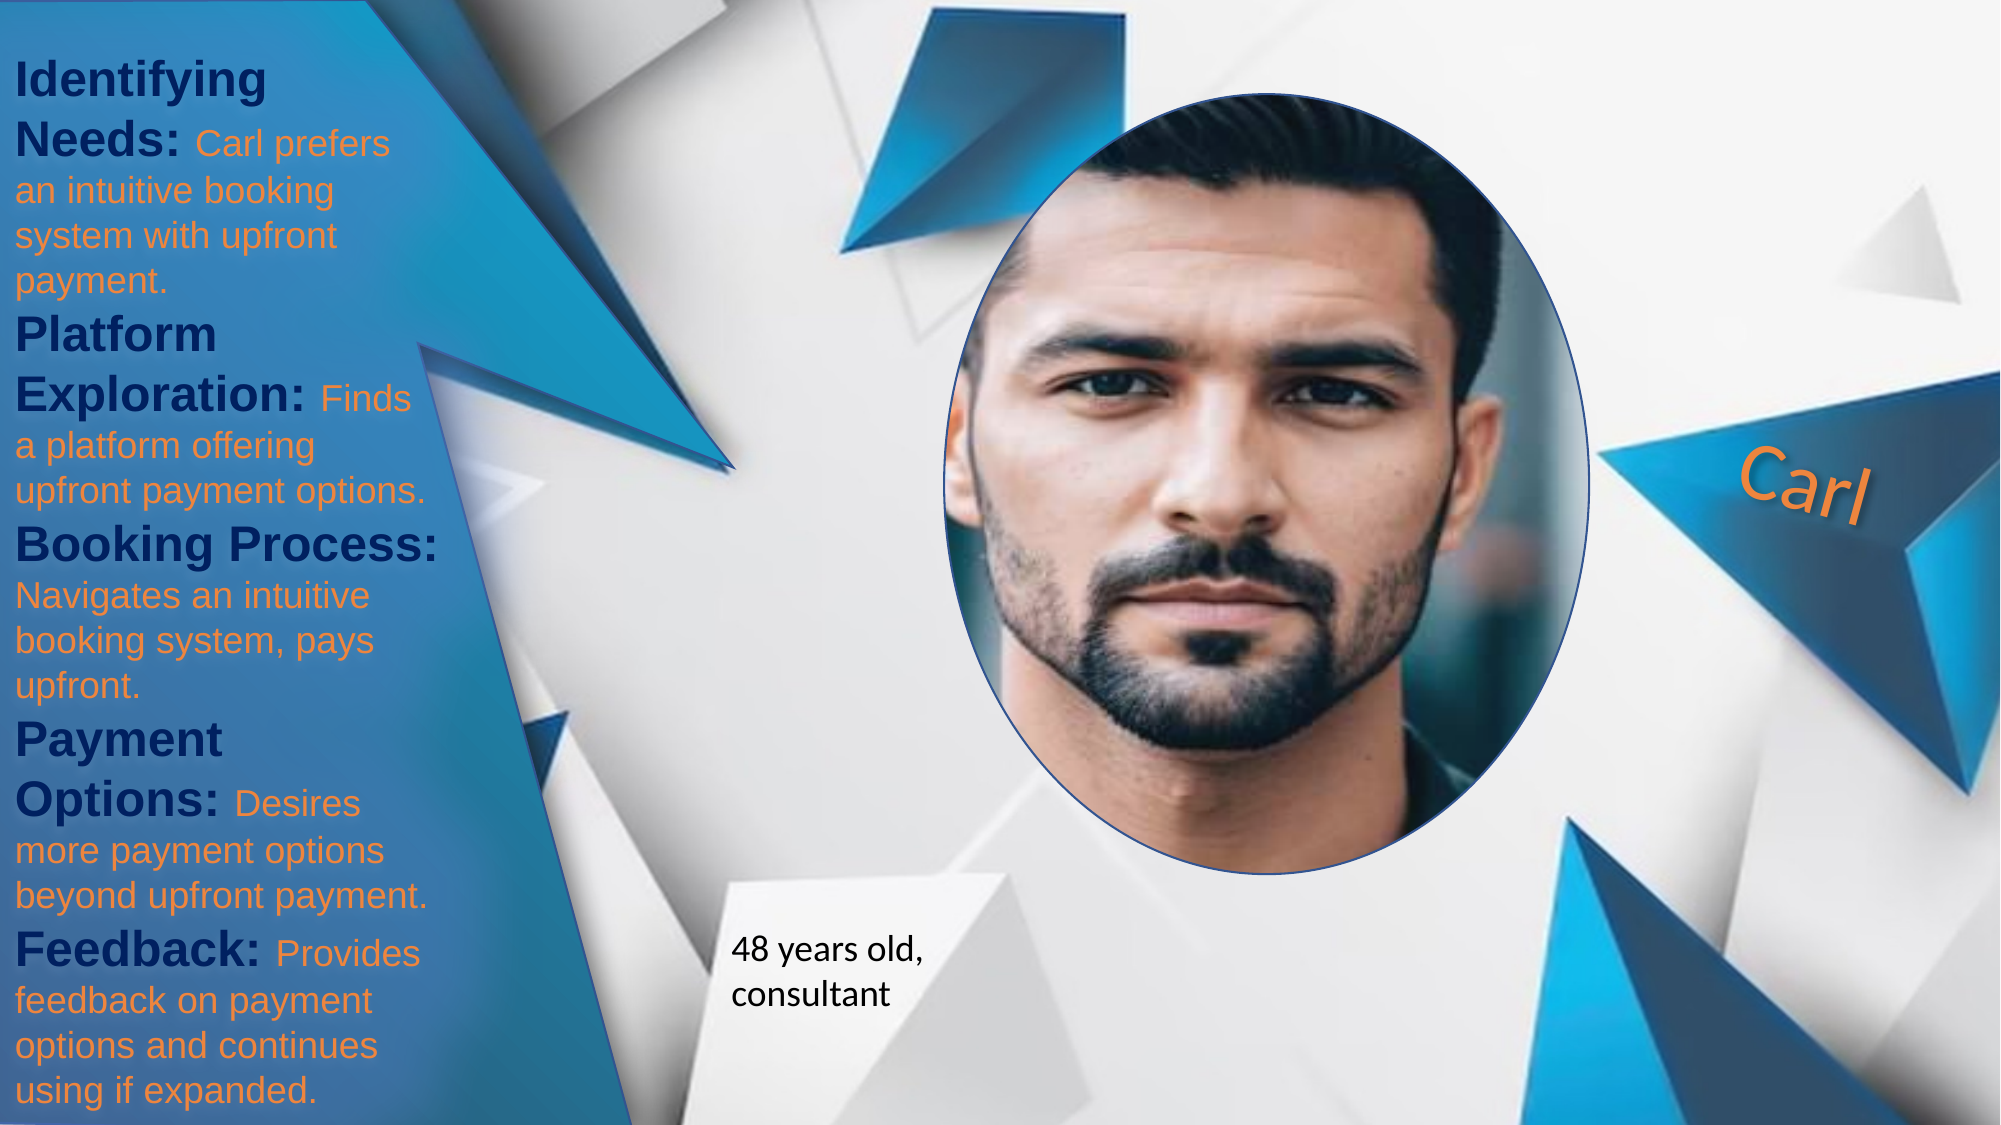

Identifying Needs: Carl prefers an intuitive booking system with upfront payment.
Platform Exploration: Finds a platform offering upfront payment options.
Booking Process: Navigates an intuitive booking system, pays upfront.
Payment Options: Desires more payment options beyond upfront payment.
Feedback: Provides feedback on payment options and continues using if expanded.

Carl
48 years old,
consultant